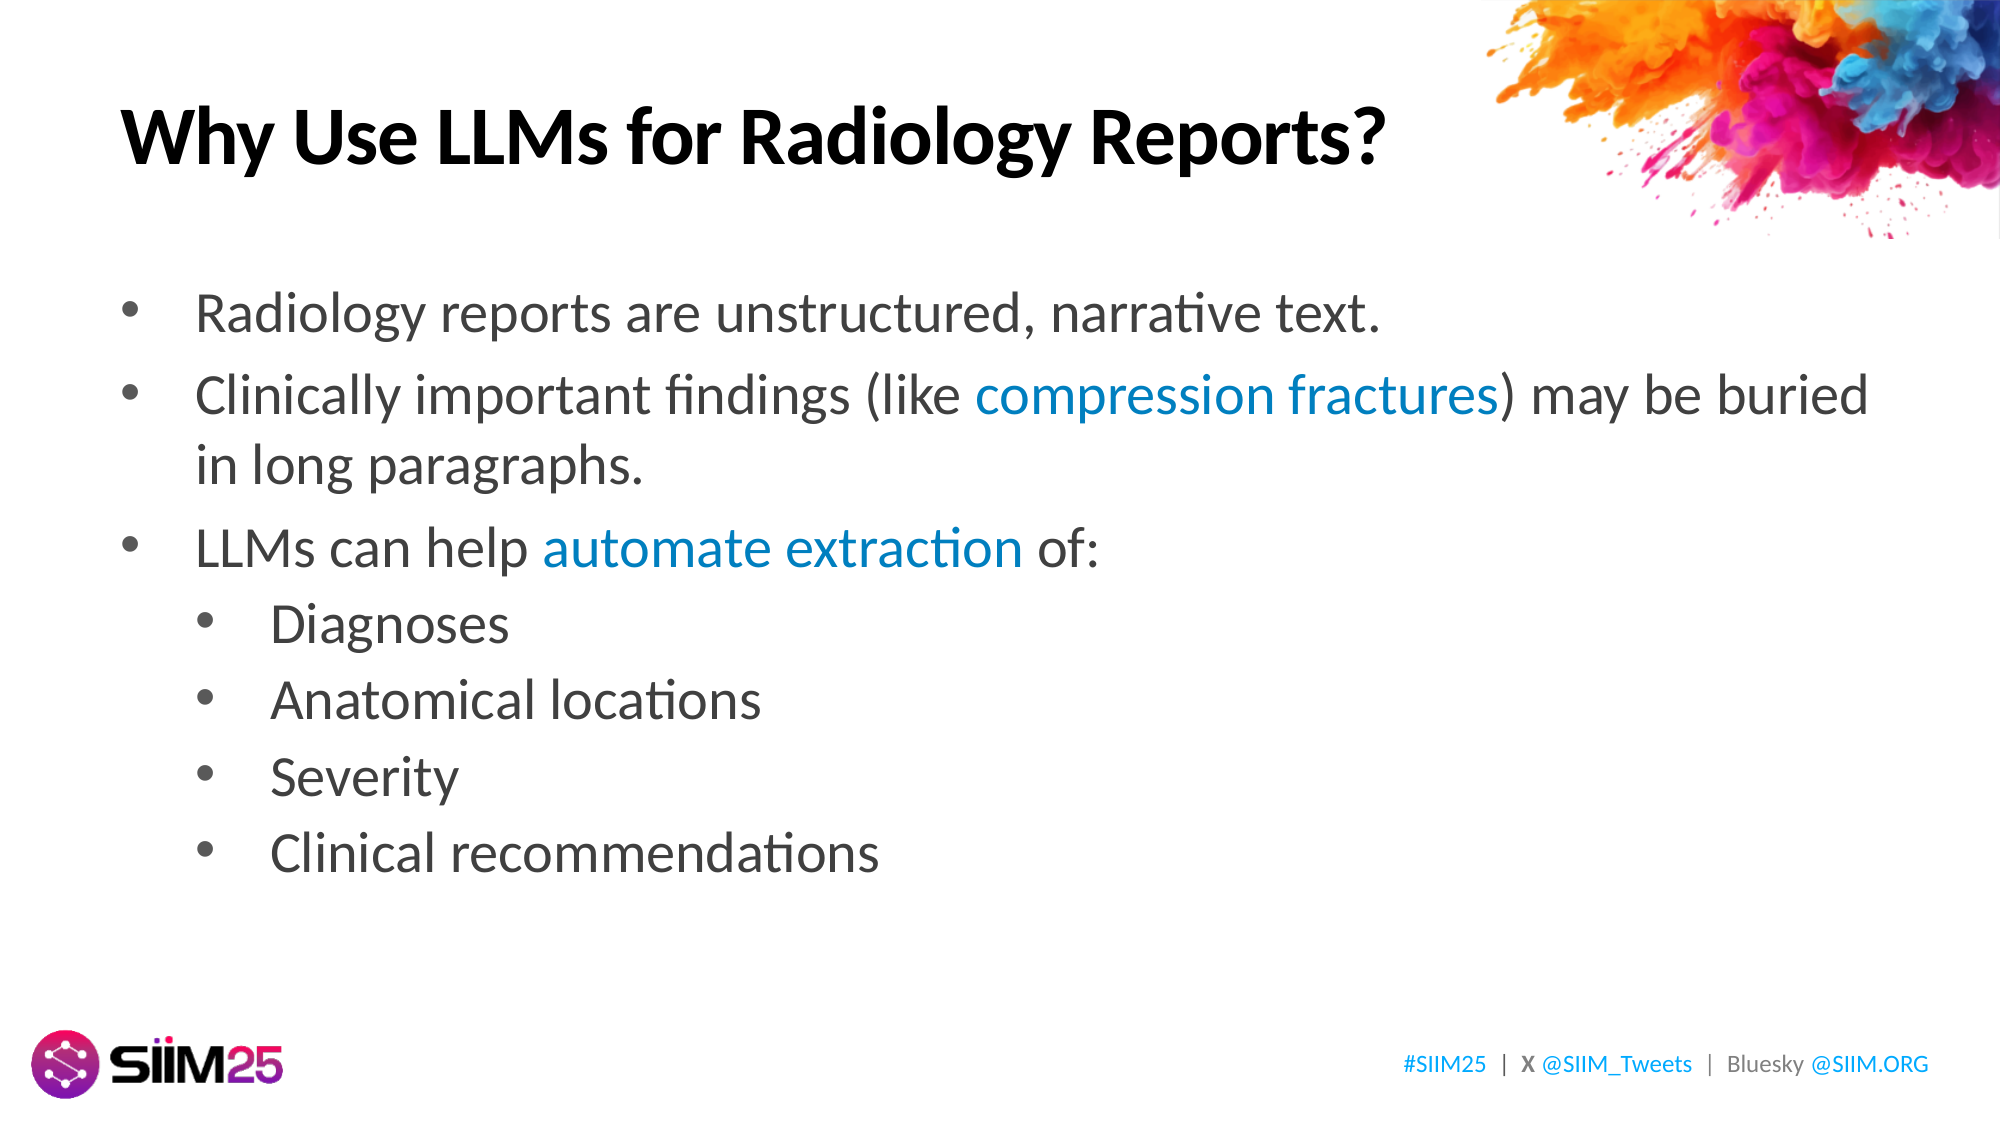

# Why Use LLMs for Radiology Reports?
Radiology reports are unstructured, narrative text.​
Clinically important findings (like compression fractures) may be buried in long paragraphs.​
LLMs can help automate extraction of:​
Diagnoses​
Anatomical locations​
Severity​
Clinical recommendations​

#SIIM25  |  X @SIIM_Tweets  |  Bluesky @SIIM.ORG